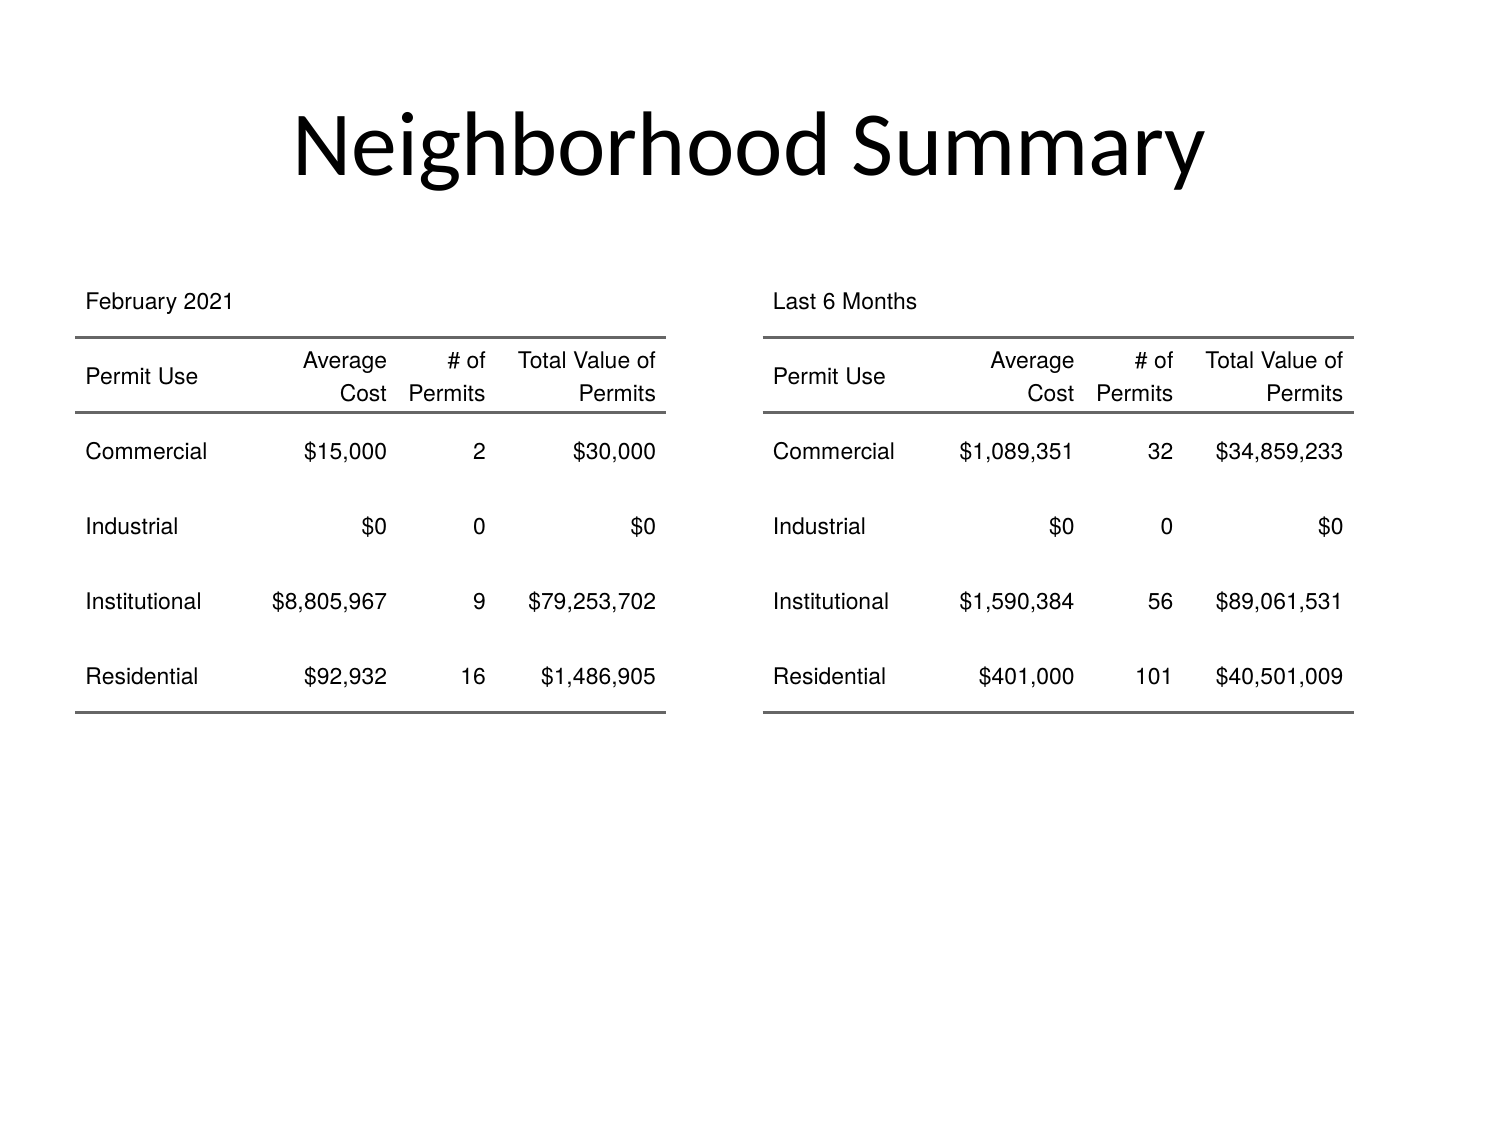

# Neighborhood Summary
| February 2021 | February 2021 | February 2021 | February 2021 |
| --- | --- | --- | --- |
| Permit Use | Average Cost | # of Permits | Total Value of Permits |
| Commercial | $15,000 | 2 | $30,000 |
| Industrial | $0 | 0 | $0 |
| Institutional | $8,805,967 | 9 | $79,253,702 |
| Residential | $92,932 | 16 | $1,486,905 |
| Last 6 Months | Last 6 Months | Last 6 Months | Last 6 Months |
| --- | --- | --- | --- |
| Permit Use | Average Cost | # of Permits | Total Value of Permits |
| Commercial | $1,089,351 | 32 | $34,859,233 |
| Industrial | $0 | 0 | $0 |
| Institutional | $1,590,384 | 56 | $89,061,531 |
| Residential | $401,000 | 101 | $40,501,009 |